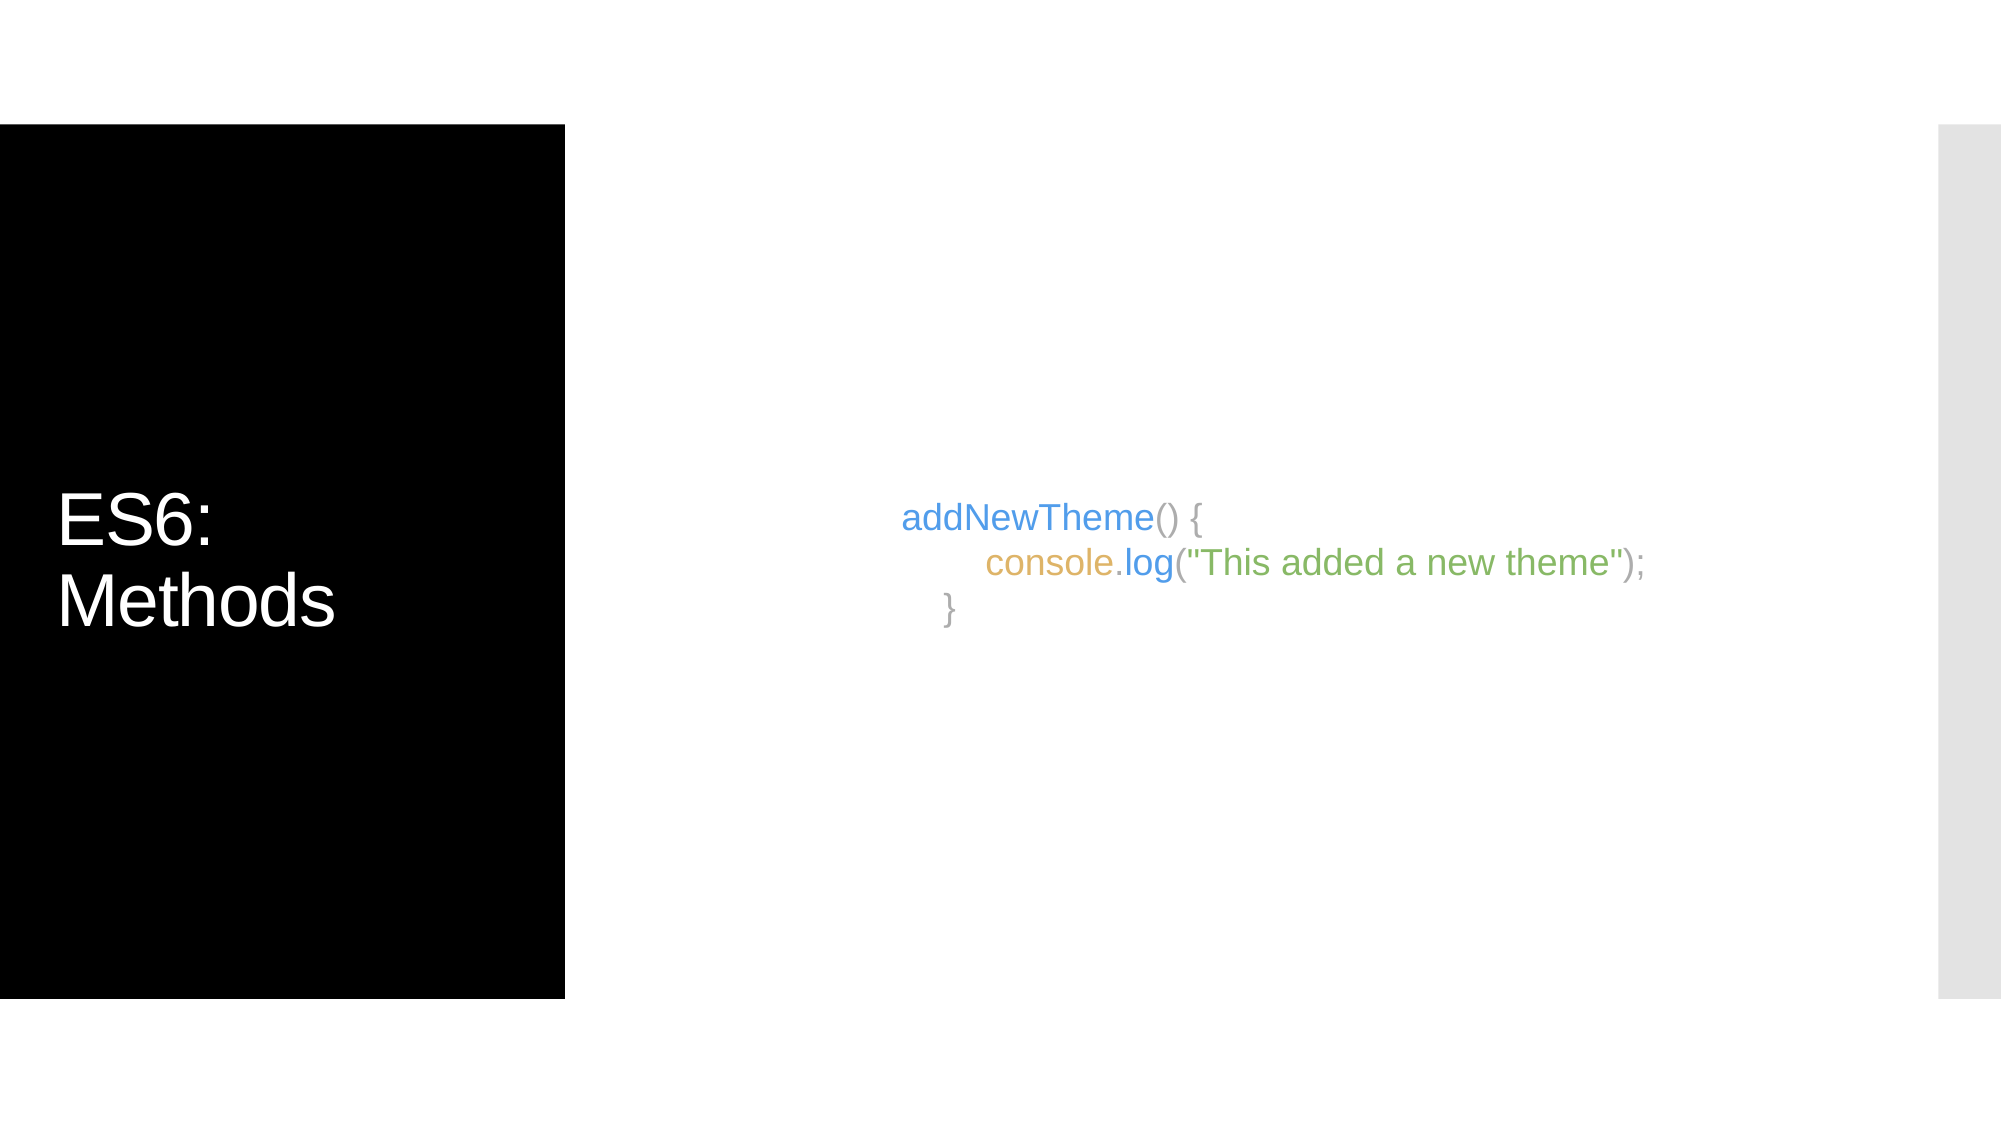

# ES6: Methods
addNewTheme() {
        console.log("This added a new theme");
    }